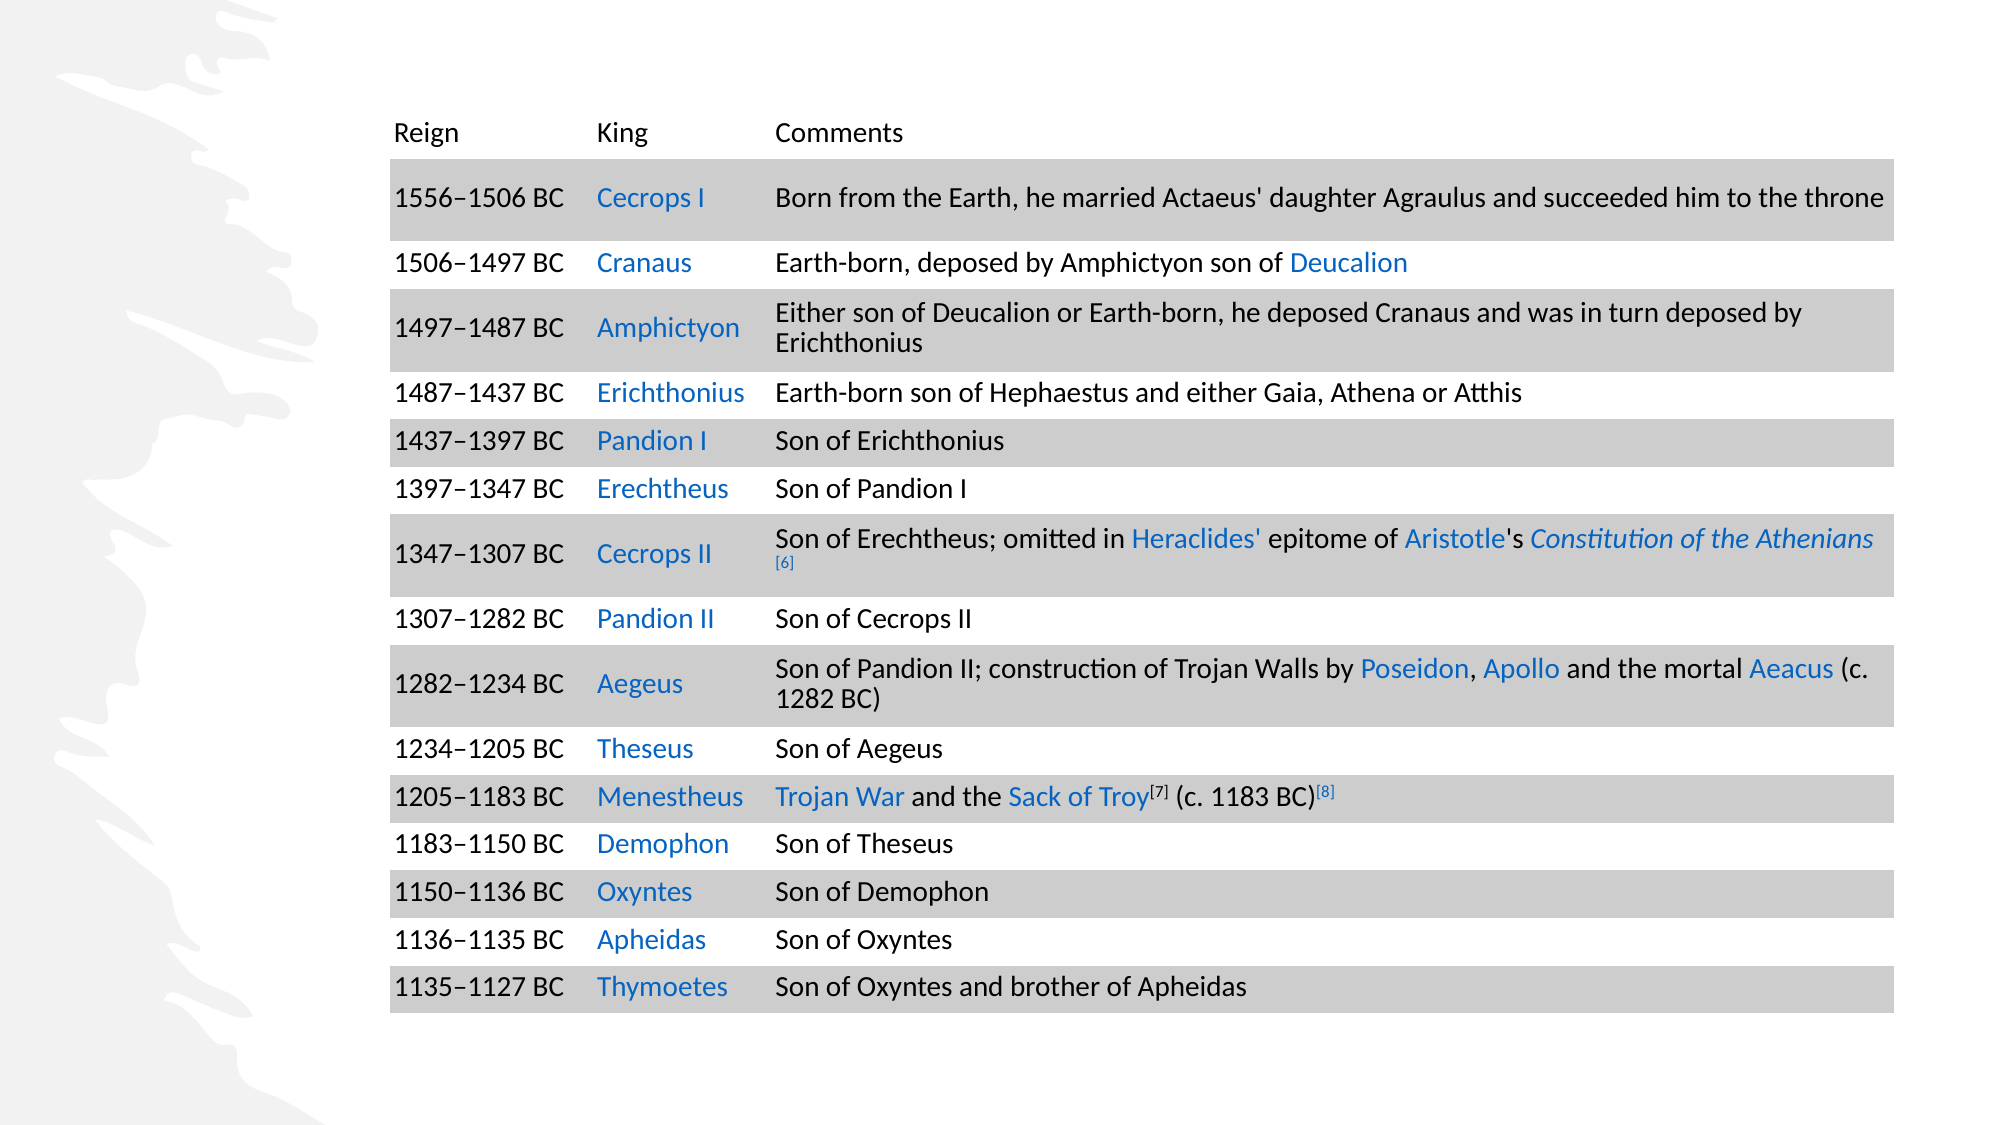

| Reign | King | Comments |
| --- | --- | --- |
| 1556–1506 BC | Cecrops I | Born from the Earth, he married Actaeus' daughter Agraulus and succeeded him to the throne |
| 1506–1497 BC | Cranaus | Earth-born, deposed by Amphictyon son of Deucalion |
| 1497–1487 BC | Amphictyon | Either son of Deucalion or Earth-born, he deposed Cranaus and was in turn deposed by Erichthonius |
| 1487–1437 BC | Erichthonius | Earth-born son of Hephaestus and either Gaia, Athena or Atthis |
| 1437–1397 BC | Pandion I | Son of Erichthonius |
| 1397–1347 BC | Erechtheus | Son of Pandion I |
| 1347–1307 BC | Cecrops II | Son of Erechtheus; omitted in Heraclides' epitome of Aristotle's Constitution of the Athenians[6] |
| 1307–1282 BC | Pandion II | Son of Cecrops II |
| 1282–1234 BC | Aegeus | Son of Pandion II; construction of Trojan Walls by Poseidon, Apollo and the mortal Aeacus (c. 1282 BC) |
| 1234–1205 BC | Theseus | Son of Aegeus |
| 1205–1183 BC | Menestheus | Trojan War and the Sack of Troy[7] (c. 1183 BC)[8] |
| 1183–1150 BC | Demophon | Son of Theseus |
| 1150–1136 BC | Oxyntes | Son of Demophon |
| 1136–1135 BC | Apheidas | Son of Oxyntes |
| 1135–1127 BC | Thymoetes | Son of Oxyntes and brother of Apheidas |